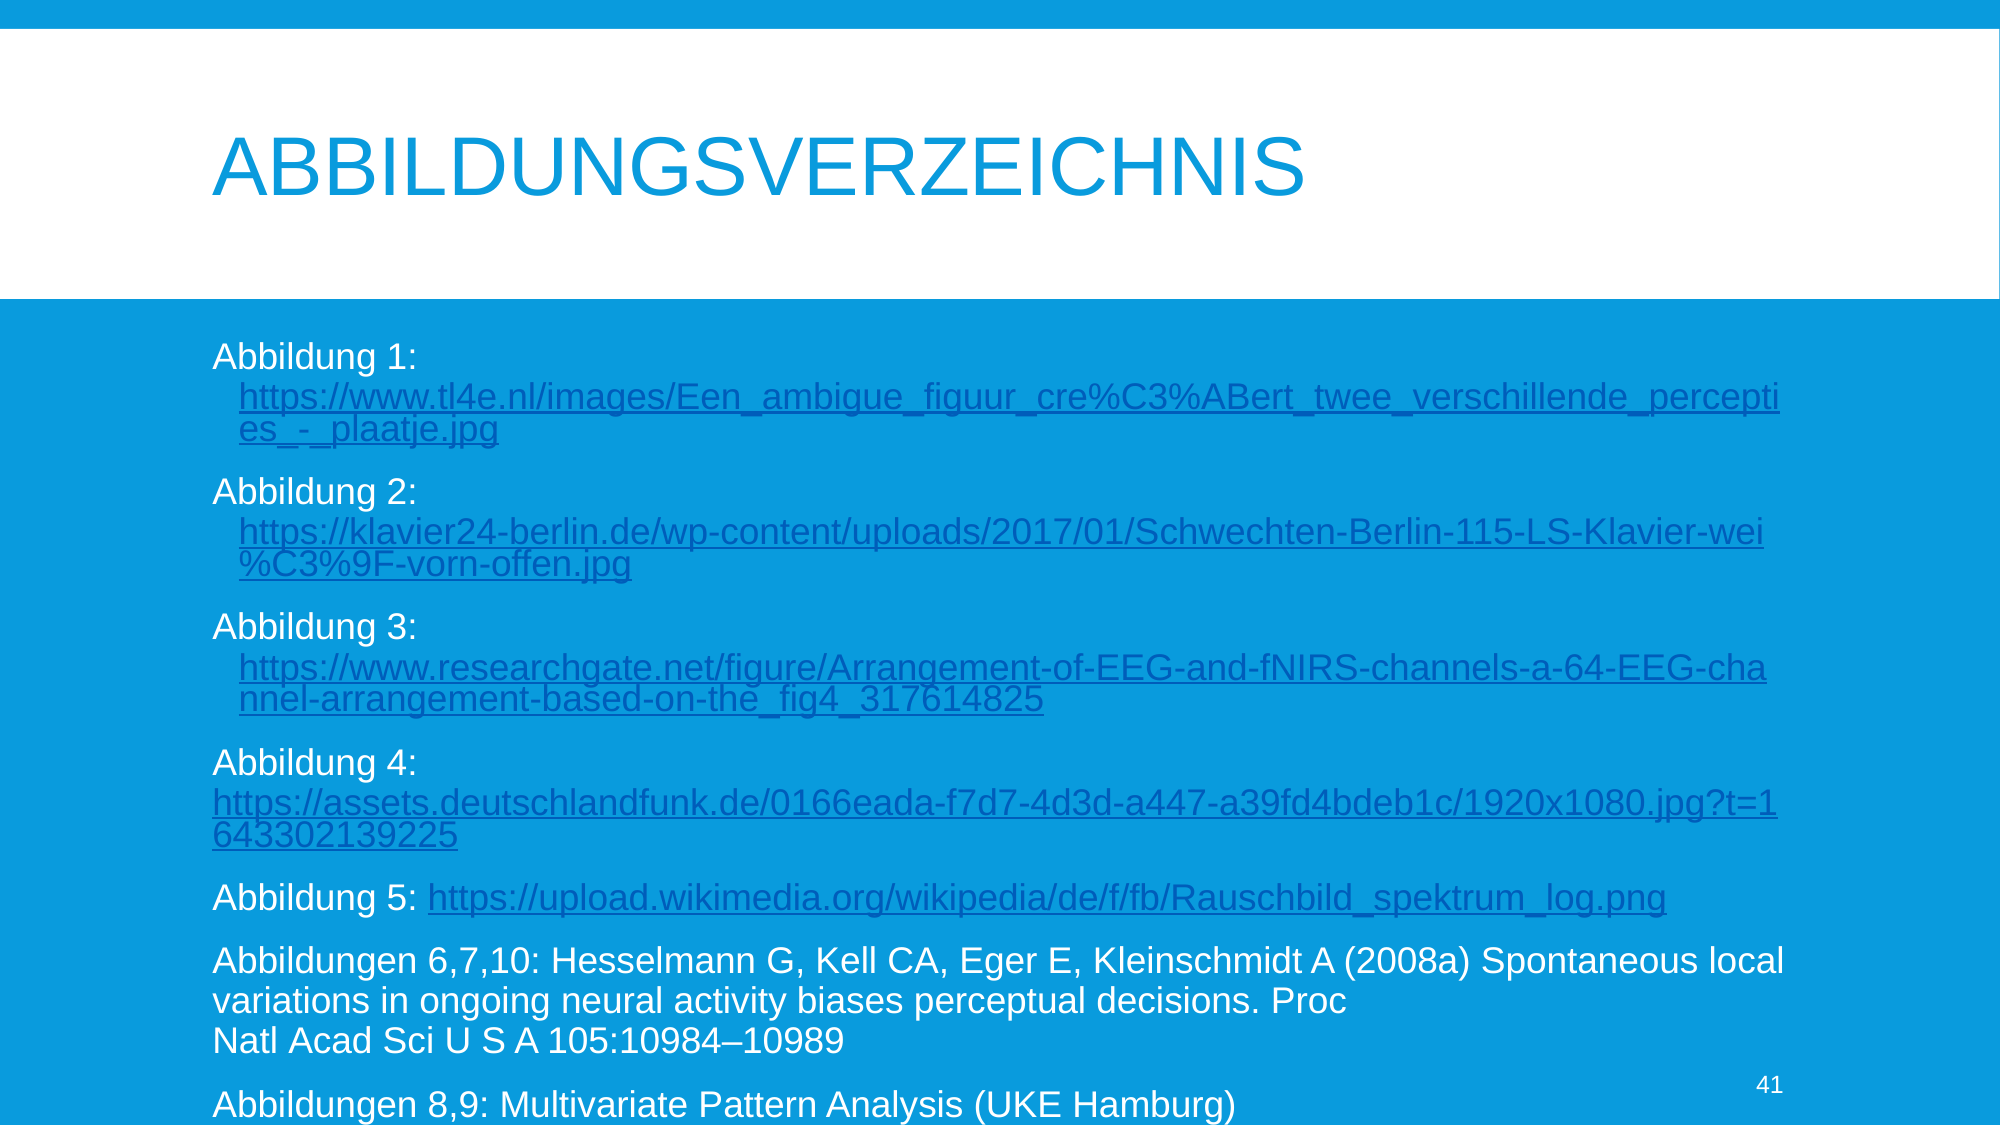

# Abbildungsverzeichnis
Abbildung 1: https://www.tl4e.nl/images/Een_ambigue_figuur_cre%C3%ABert_twee_verschillende_percepties_-_plaatje.jpg
Abbildung 2: https://klavier24-berlin.de/wp-content/uploads/2017/01/Schwechten-Berlin-115-LS-Klavier-wei%C3%9F-vorn-offen.jpg
Abbildung 3: https://www.researchgate.net/figure/Arrangement-of-EEG-and-fNIRS-channels-a-64-EEG-channel-arrangement-based-on-the_fig4_317614825
Abbildung 4: https://assets.deutschlandfunk.de/0166eada-f7d7-4d3d-a447-a39fd4bdeb1c/1920x1080.jpg?t=1643302139225
Abbildung 5: https://upload.wikimedia.org/wikipedia/de/f/fb/Rauschbild_spektrum_log.png
Abbildungen 6,7,10: Hesselmann G, Kell CA, Eger E, Kleinschmidt A (2008a) Spontaneous local
variations in ongoing neural activity biases perceptual decisions. Proc
Natl Acad Sci U S A 105:10984–10989
Abbildungen 8,9: Multivariate Pattern Analysis (UKE Hamburg)

41